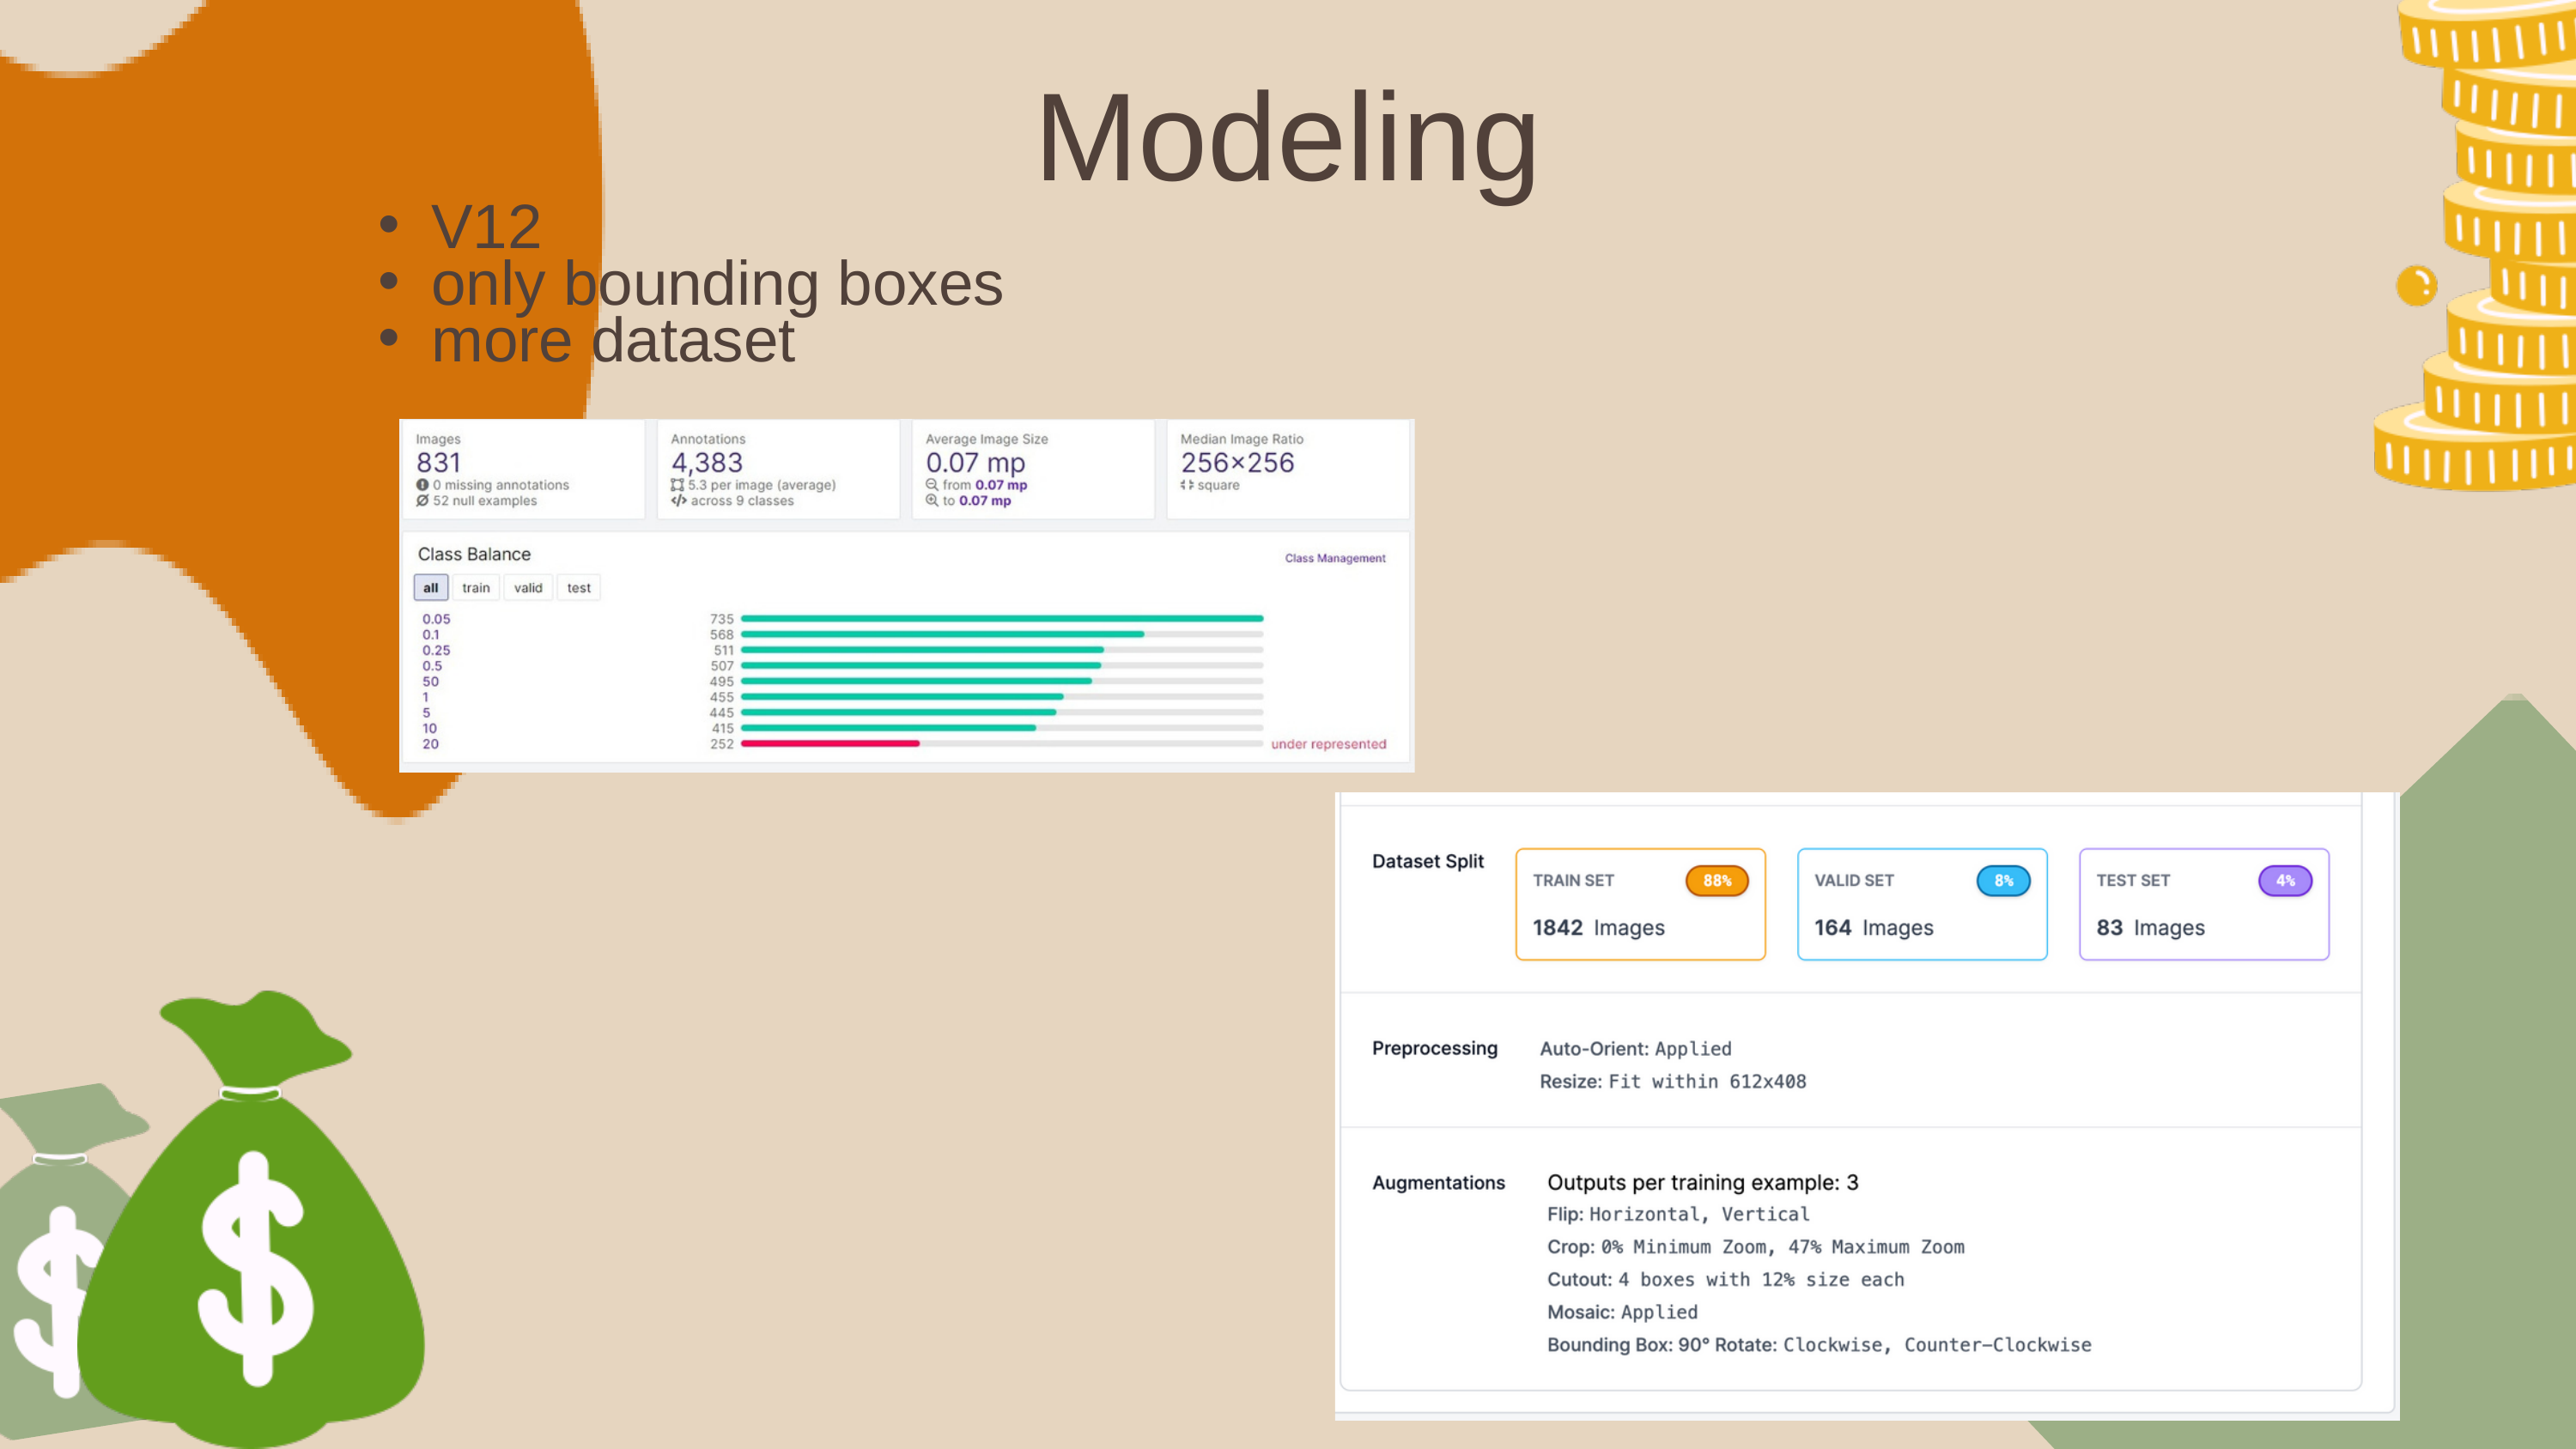

Modeling
V12
only bounding boxes
more dataset